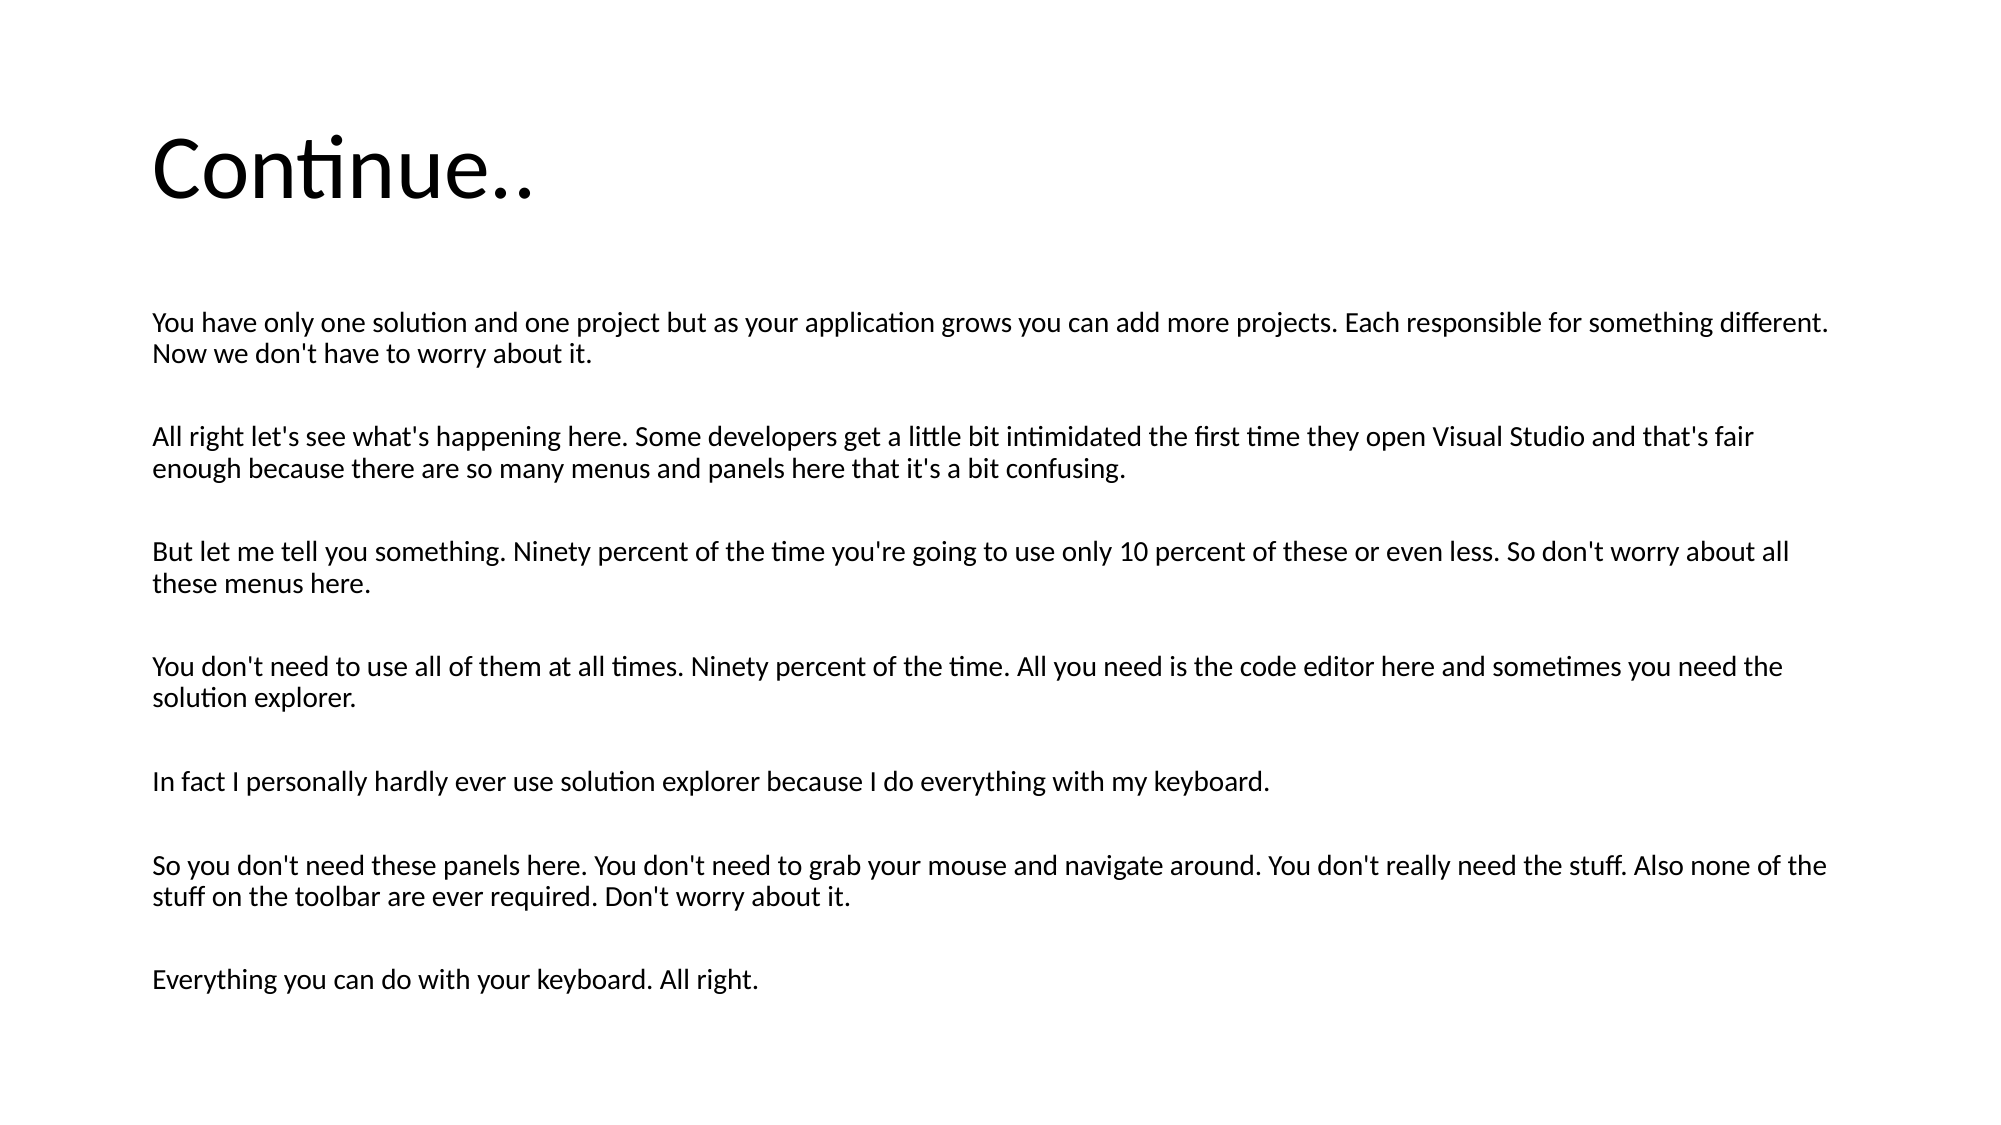

# Continue..
You have only one solution and one project but as your application grows you can add more projects. Each responsible for something different. Now we don't have to worry about it.

All right let's see what's happening here. Some developers get a little bit intimidated the first time they open Visual Studio and that's fair enough because there are so many menus and panels here that it's a bit confusing.

But let me tell you something. Ninety percent of the time you're going to use only 10 percent of these or even less. So don't worry about all these menus here.

You don't need to use all of them at all times. Ninety percent of the time. All you need is the code editor here and sometimes you need the solution explorer.

In fact I personally hardly ever use solution explorer because I do everything with my keyboard.

So you don't need these panels here. You don't need to grab your mouse and navigate around. You don't really need the stuff. Also none of the stuff on the toolbar are ever required. Don't worry about it.

Everything you can do with your keyboard. All right.